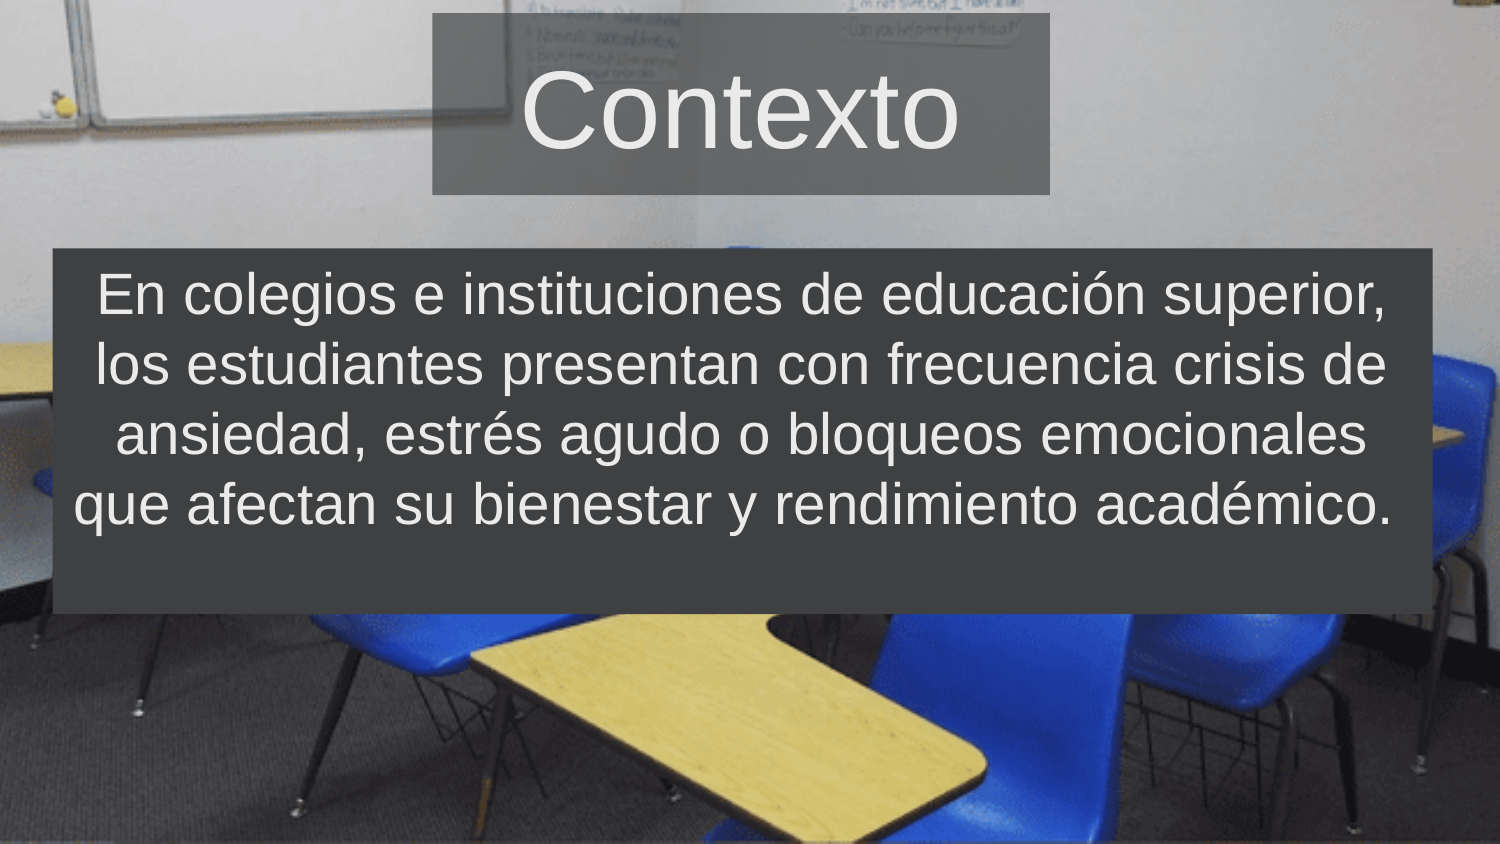

Contexto
En colegios e instituciones de educación superior, los estudiantes presentan con frecuencia crisis de ansiedad, estrés agudo o bloqueos emocionales que afectan su bienestar y rendimiento académico.